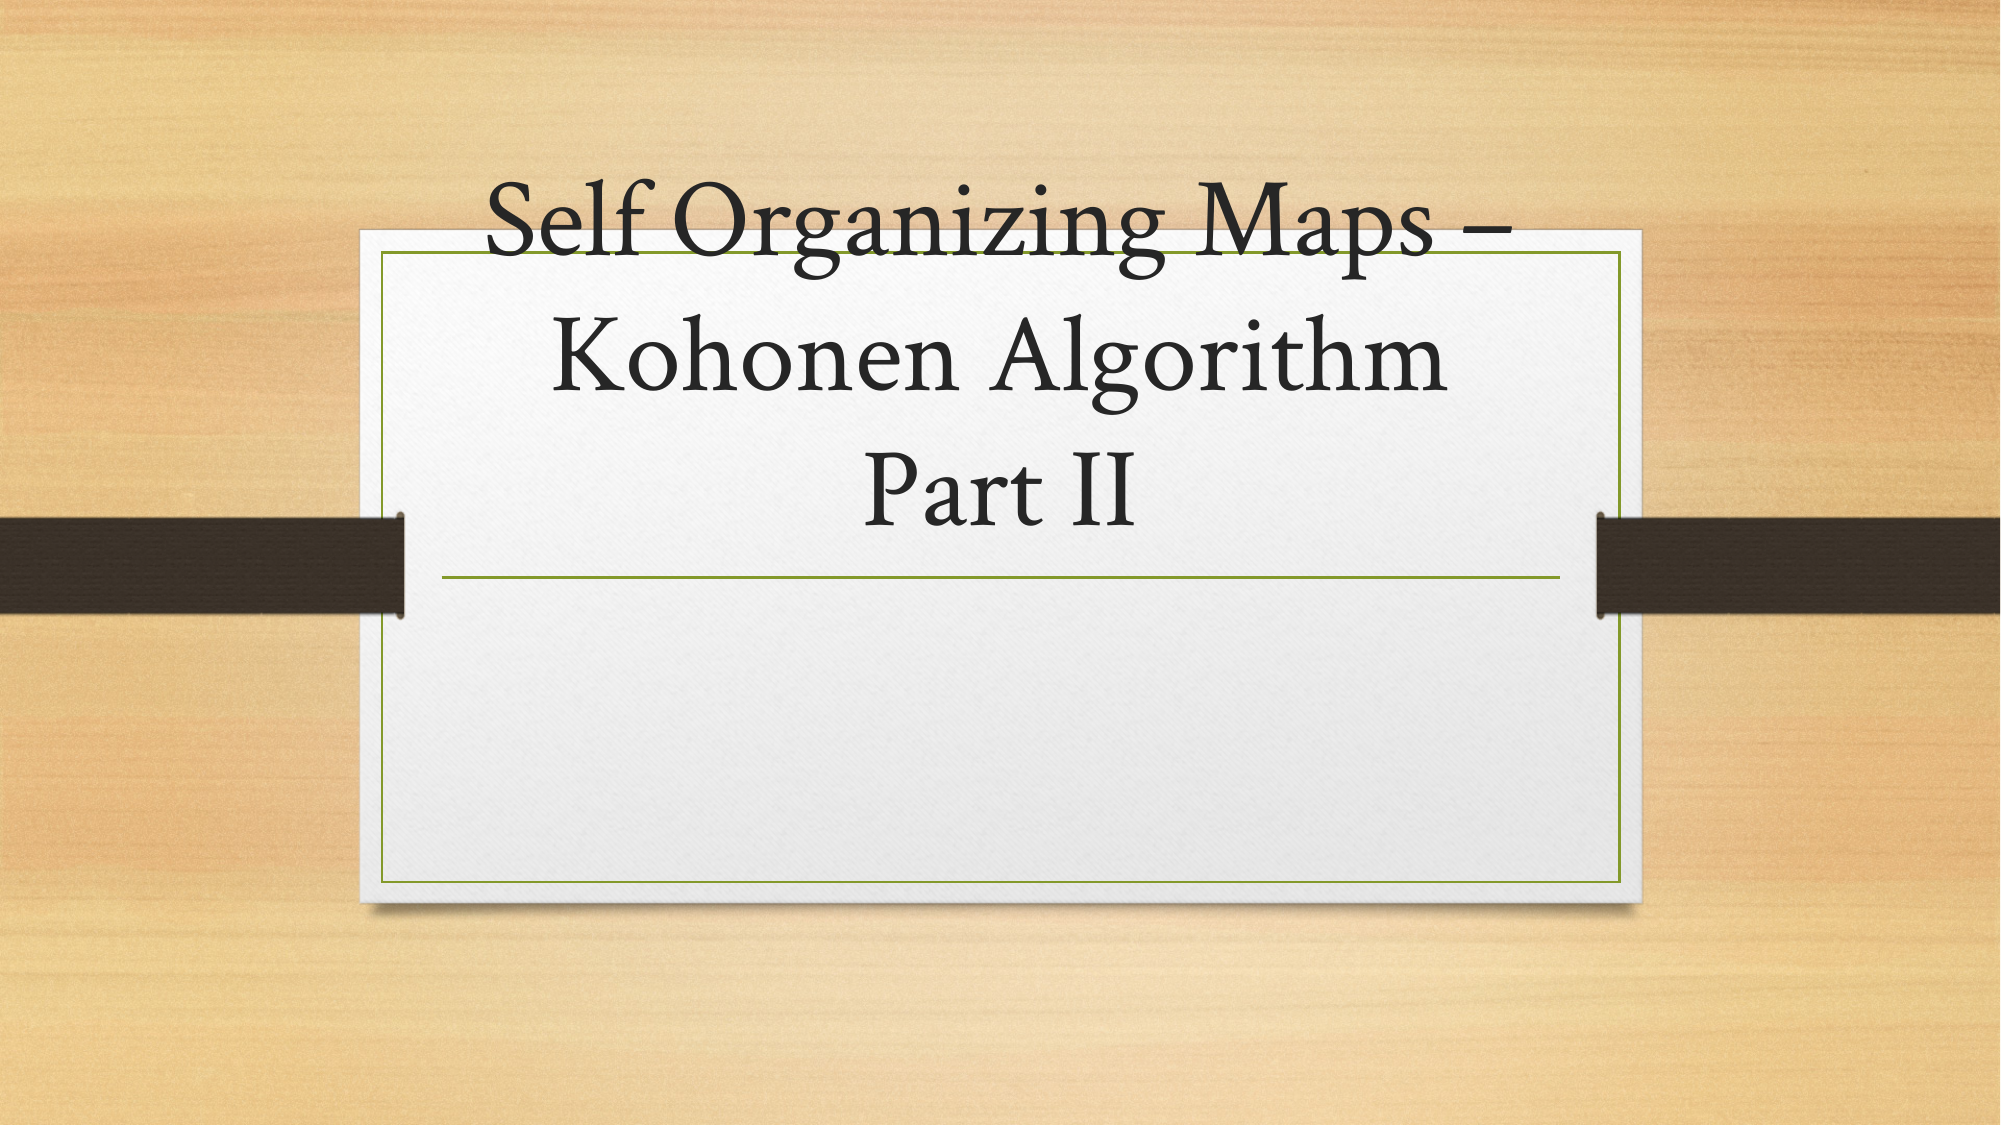

# Self Organizing Maps – Kohonen Algorithm Part II